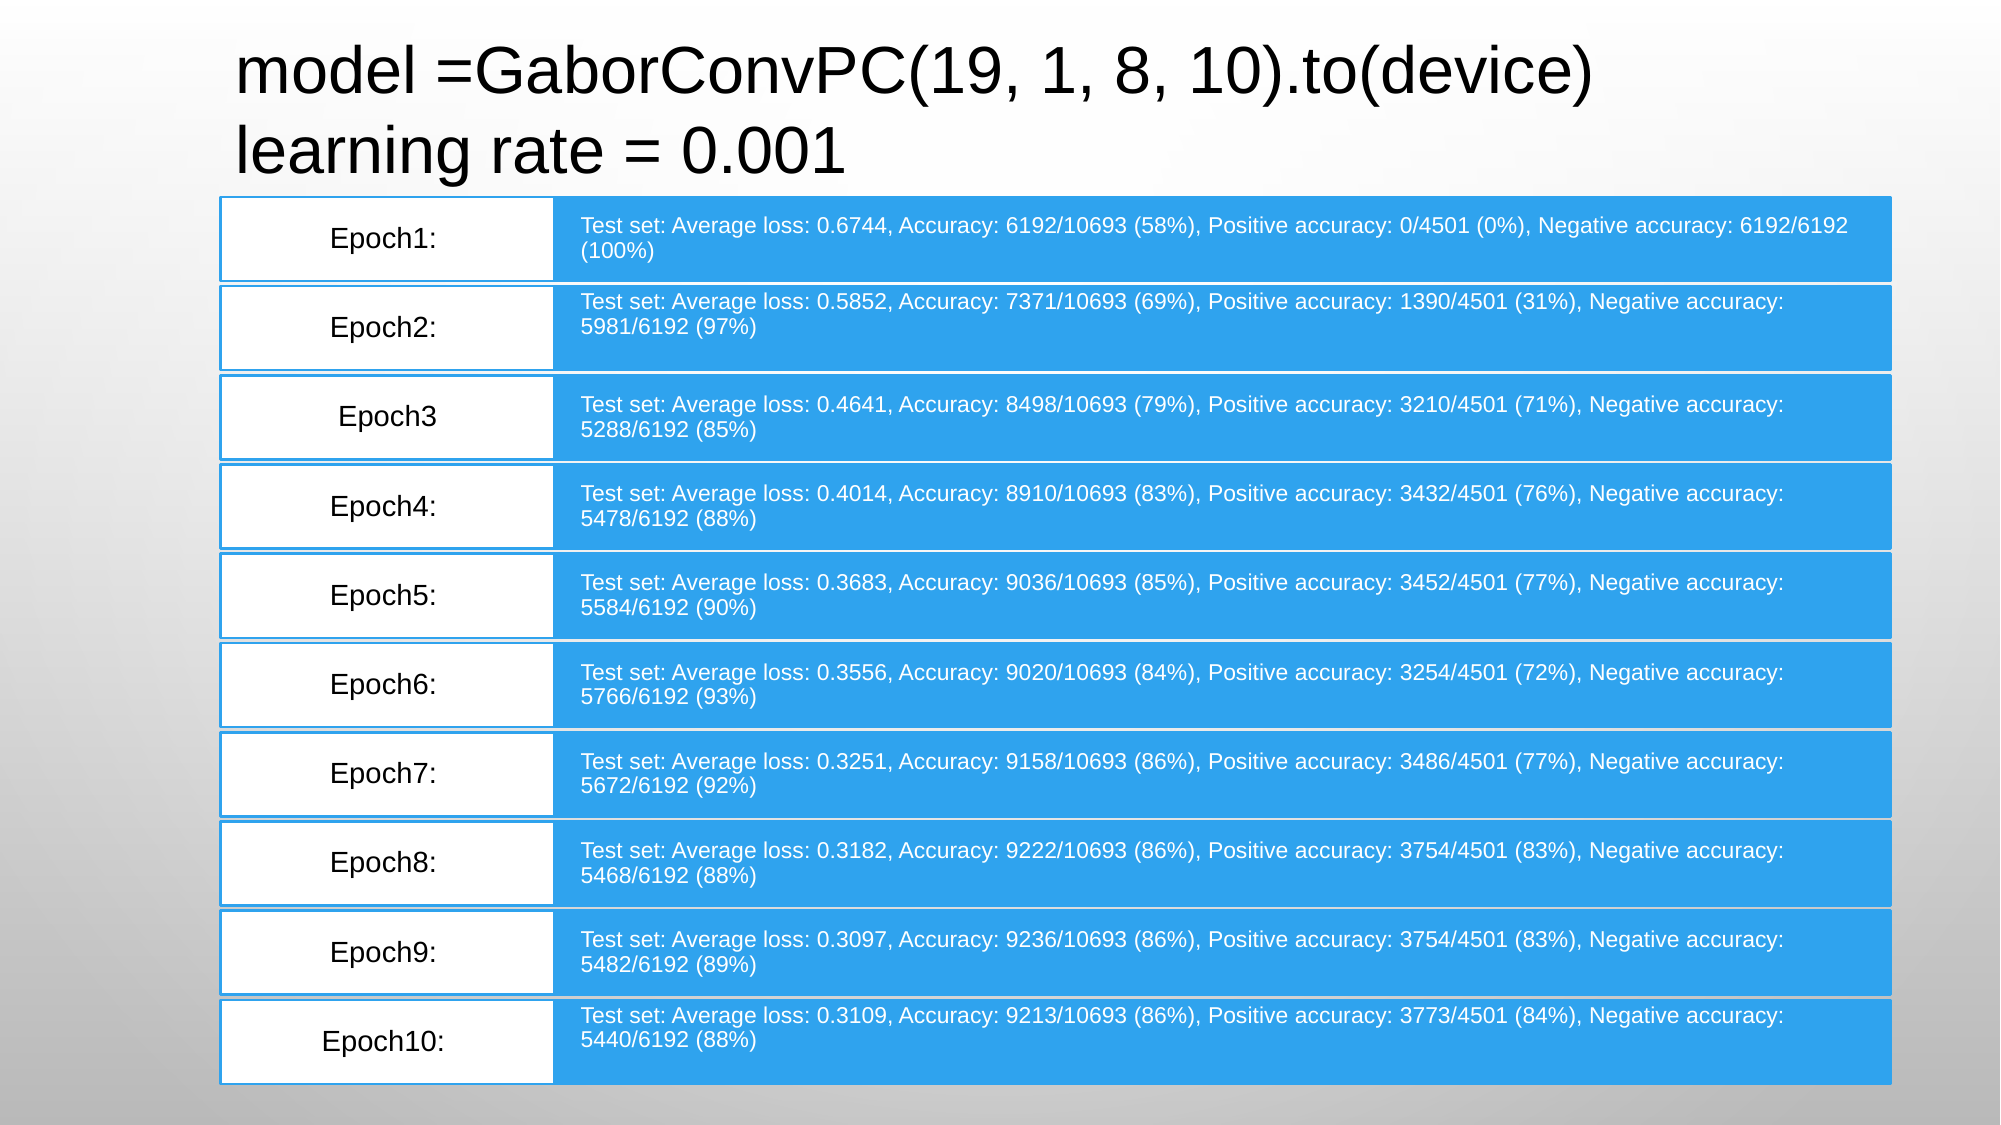

model =GaborConvPC(19, 1, 8, 10).to(device) learning rate = 0.001
#
Test set: Average loss: 0.6744, Accuracy: 6192/10693 (58%), Positive accuracy: 0/4501 (0%), Negative accuracy: 6192/6192 (100%)
Epoch1:
Test set: Average loss: 0.5852, Accuracy: 7371/10693 (69%), Positive accuracy: 1390/4501 (31%), Negative accuracy: 5981/6192 (97%)
Epoch2:
Test set: Average loss: 0.4641, Accuracy: 8498/10693 (79%), Positive accuracy: 3210/4501 (71%), Negative accuracy: 5288/6192 (85%)
Epoch3
Test set: Average loss: 0.4014, Accuracy: 8910/10693 (83%), Positive accuracy: 3432/4501 (76%), Negative accuracy: 5478/6192 (88%)
Epoch4:
Test set: Average loss: 0.3683, Accuracy: 9036/10693 (85%), Positive accuracy: 3452/4501 (77%), Negative accuracy: 5584/6192 (90%)
Epoch5:
Test set: Average loss: 0.3556, Accuracy: 9020/10693 (84%), Positive accuracy: 3254/4501 (72%), Negative accuracy: 5766/6192 (93%)
Epoch6:
Test set: Average loss: 0.3251, Accuracy: 9158/10693 (86%), Positive accuracy: 3486/4501 (77%), Negative accuracy: 5672/6192 (92%)
Epoch7:
Test set: Average loss: 0.3182, Accuracy: 9222/10693 (86%), Positive accuracy: 3754/4501 (83%), Negative accuracy: 5468/6192 (88%)
Epoch8:
Test set: Average loss: 0.3097, Accuracy: 9236/10693 (86%), Positive accuracy: 3754/4501 (83%), Negative accuracy: 5482/6192 (89%)
Epoch9:
Test set: Average loss: 0.3109, Accuracy: 9213/10693 (86%), Positive accuracy: 3773/4501 (84%), Negative accuracy: 5440/6192 (88%)
Epoch10: